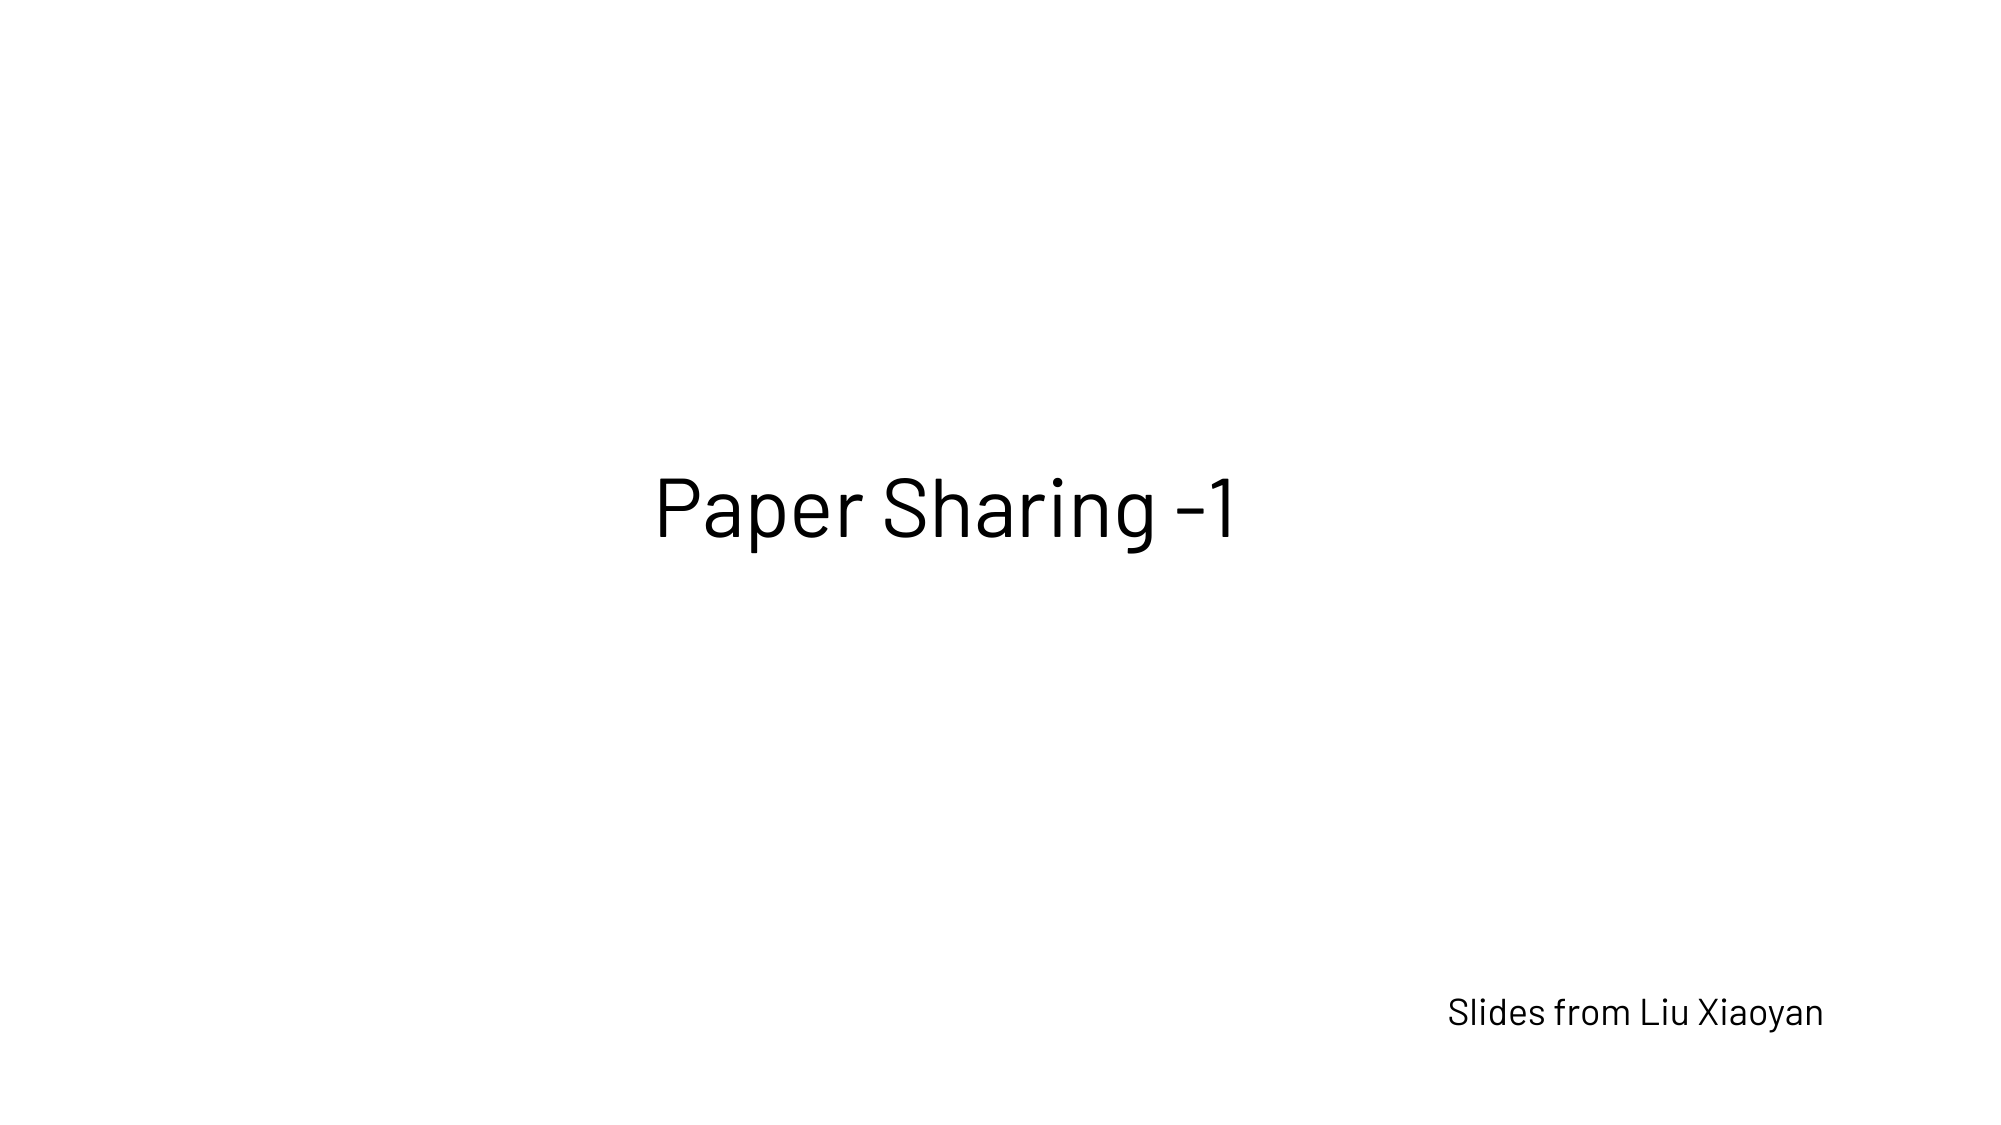

Paper Sharing -1

Slides from Liu Xiaoyan